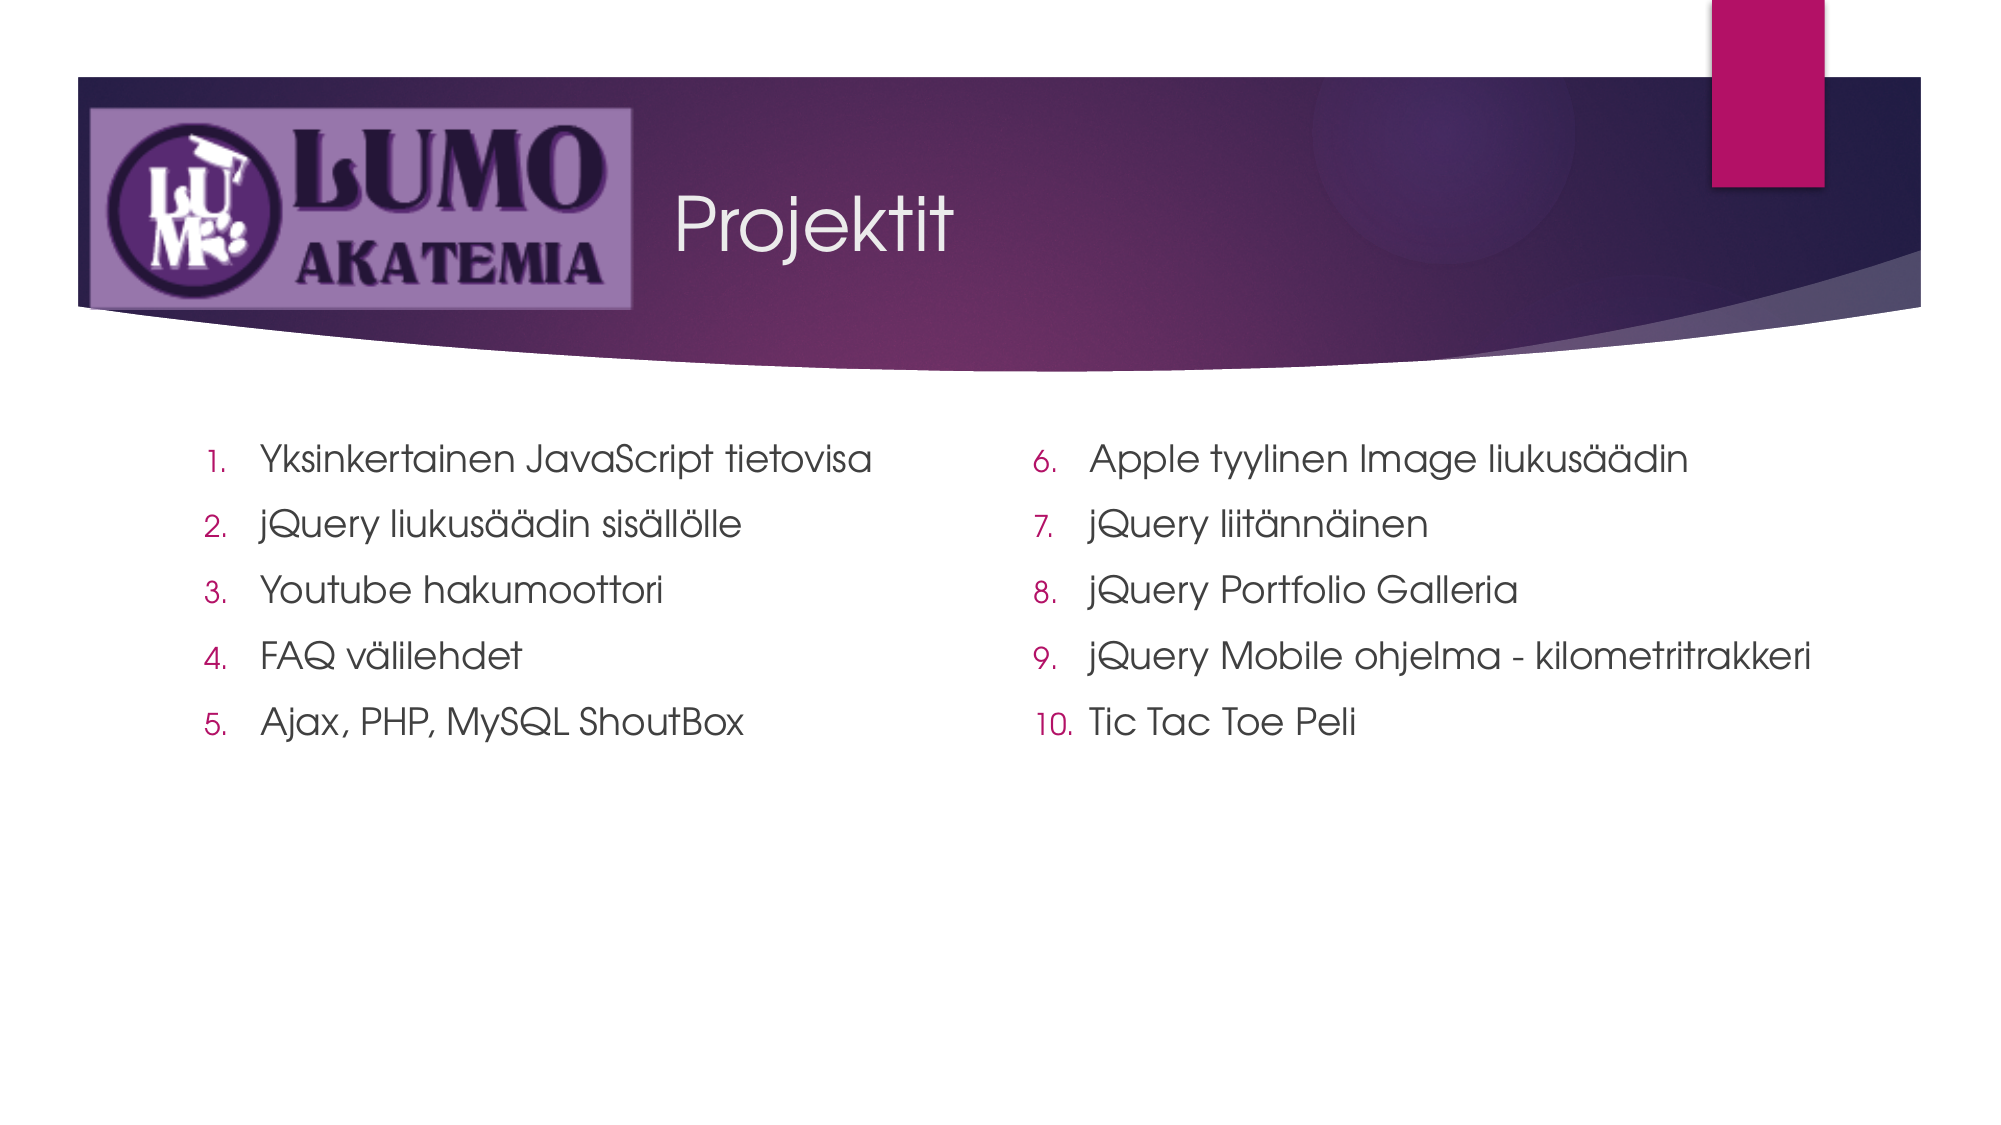

# Projektit
Yksinkertainen JavaScript tietovisa
jQuery liukusäädin sisällölle
Youtube hakumoottori
FAQ välilehdet
Ajax, PHP, MySQL ShoutBox
Apple tyylinen Image liukusäädin
jQuery liitännäinen
jQuery Portfolio Galleria
jQuery Mobile ohjelma - kilometritrakkeri
Tic Tac Toe Peli